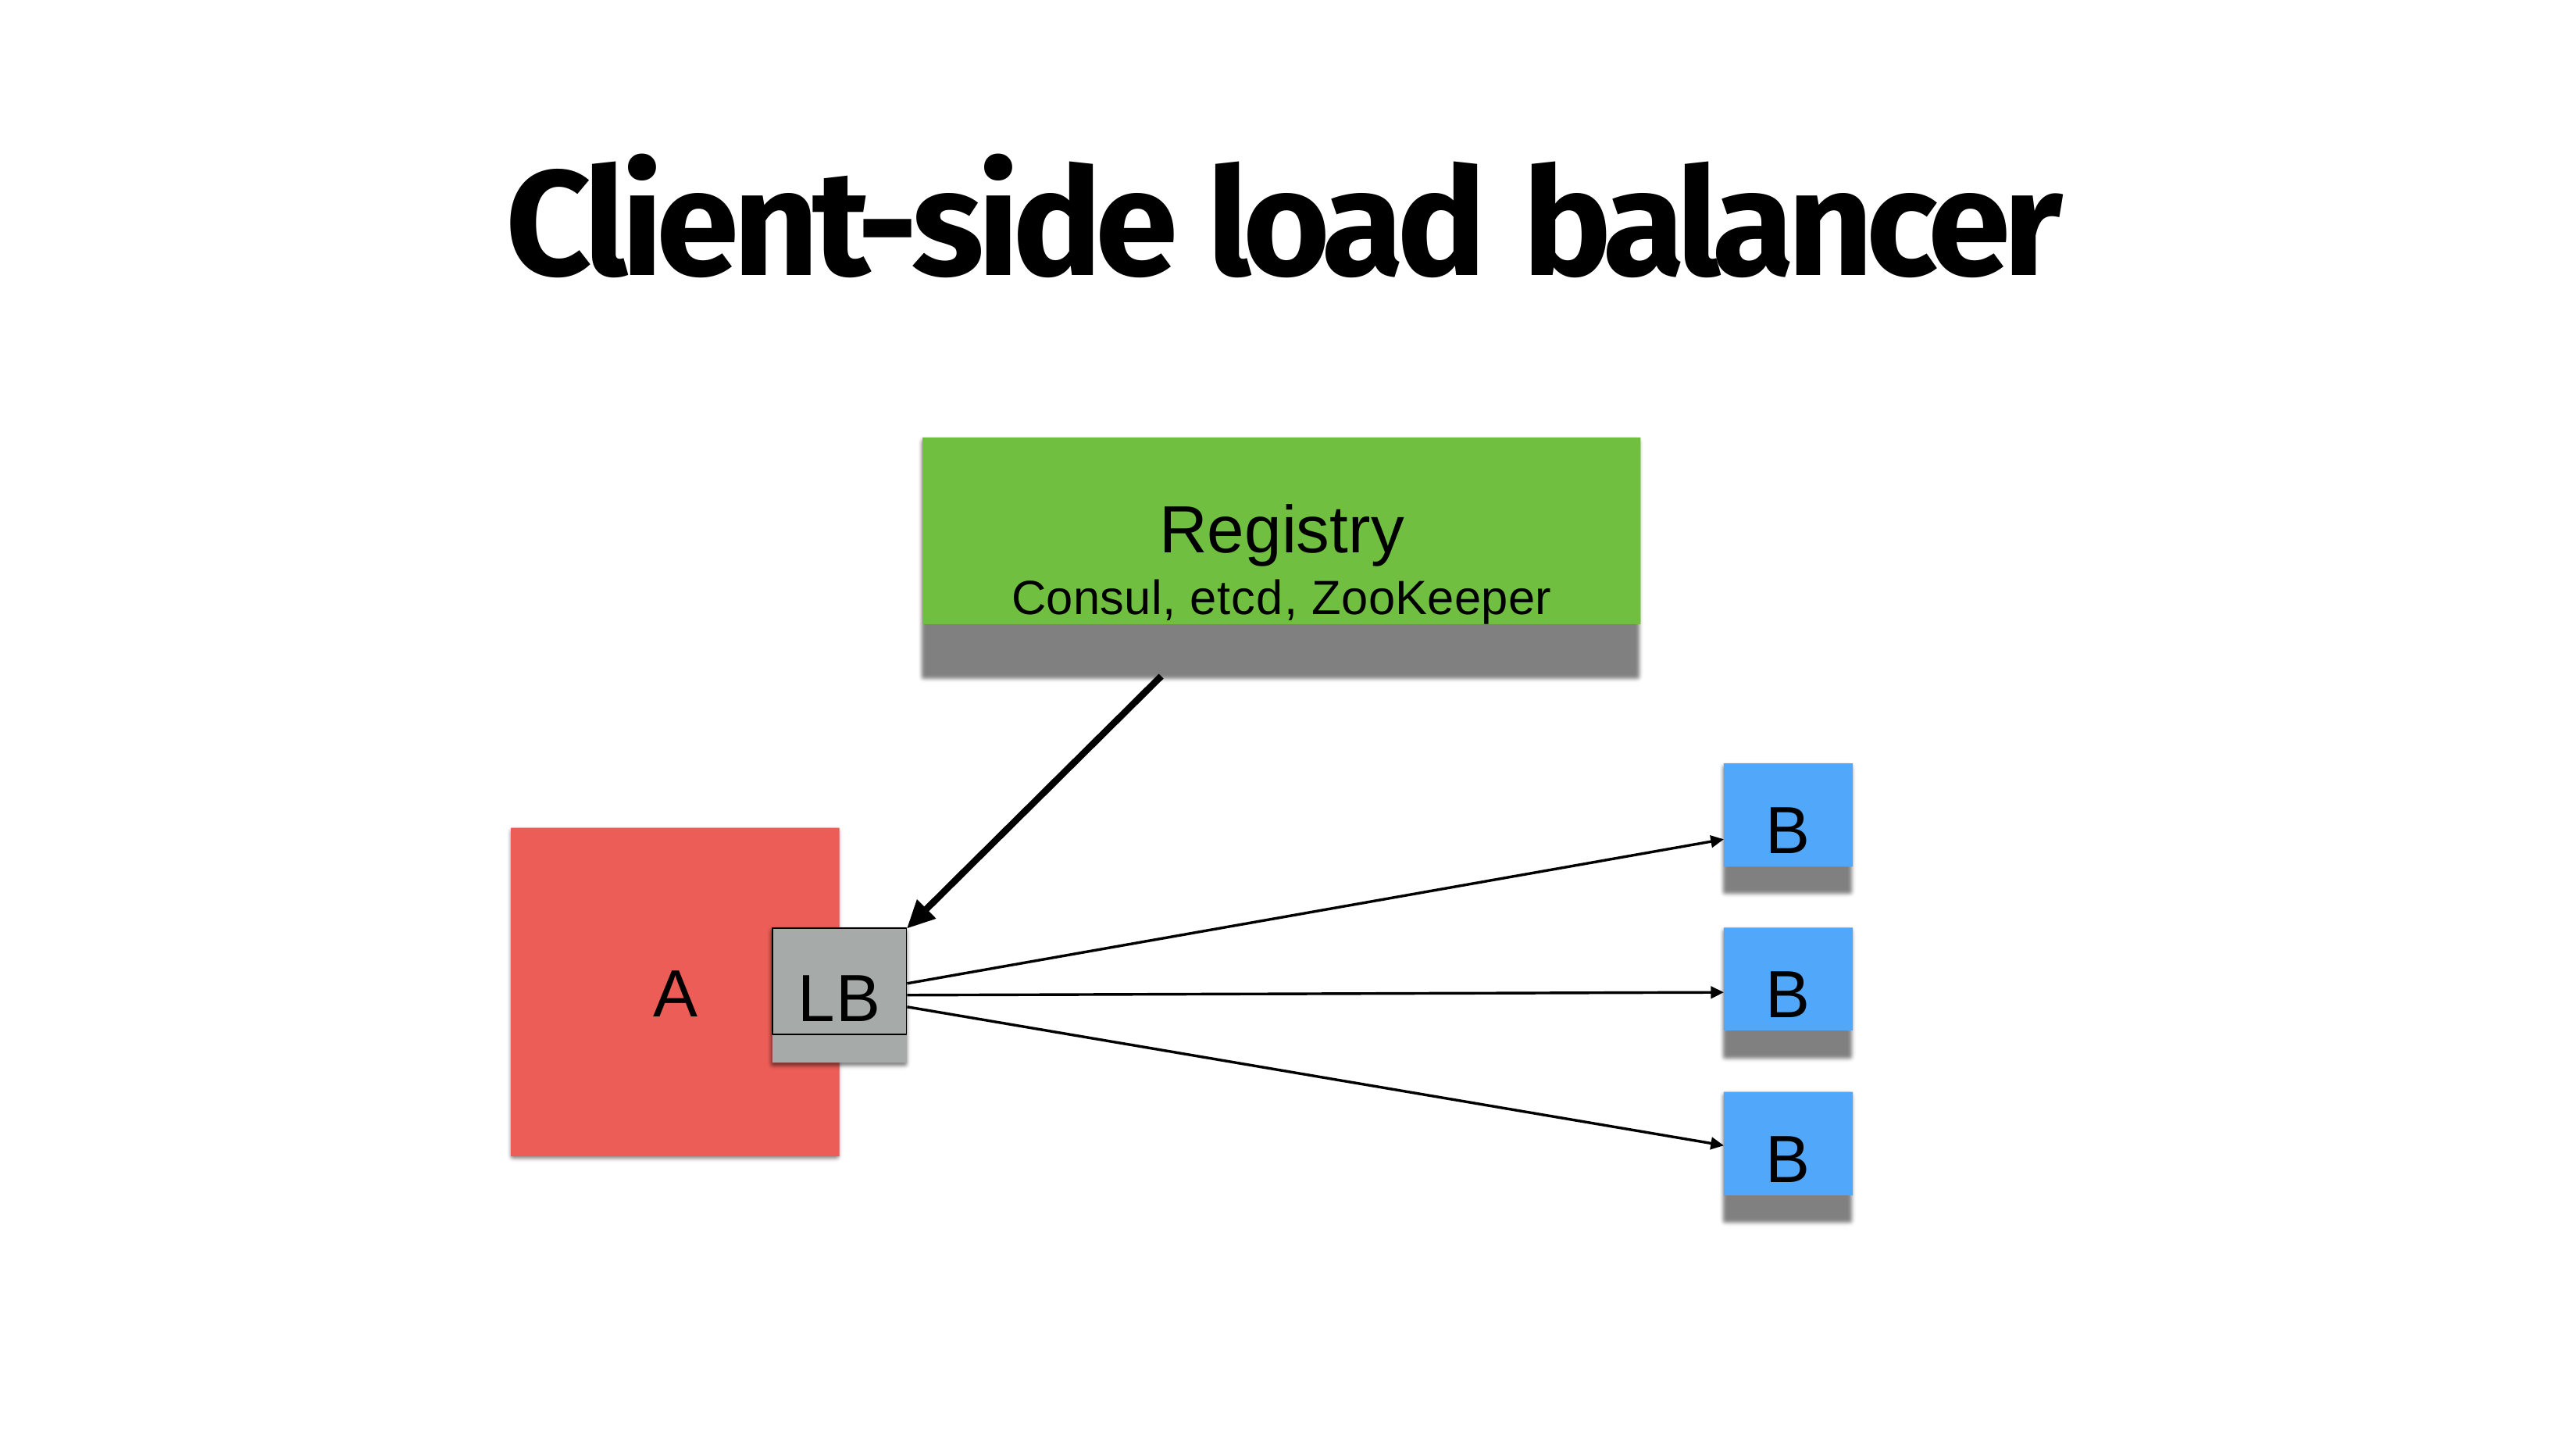

# Client-side load balancer

Registry
Consul, etcd, ZooKeeper

B

B

LB
A

B